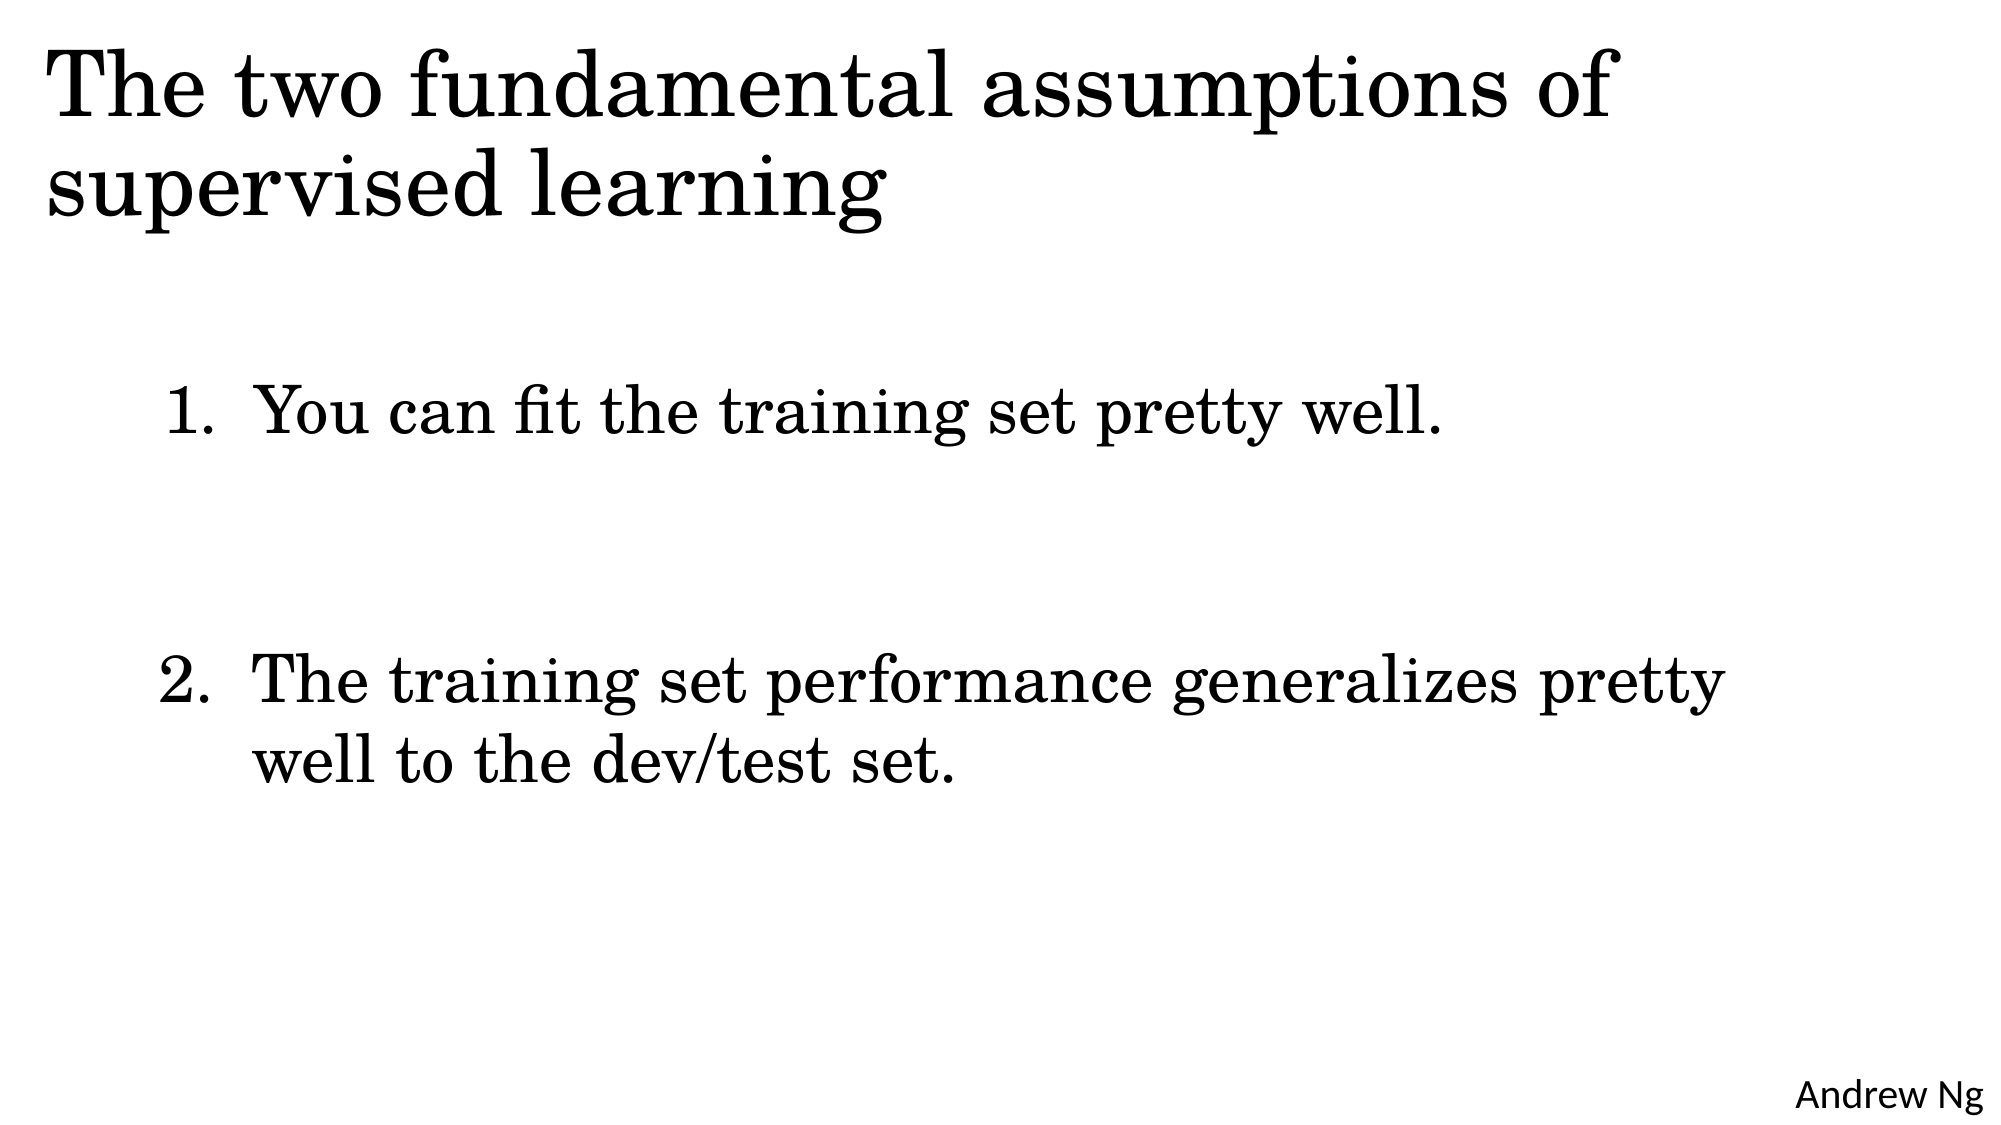

# The two fundamental assumptions of supervised learning
1.  You can fit the training set pretty well.
2.  The training set performance generalizes pretty
     well to the dev/test set.